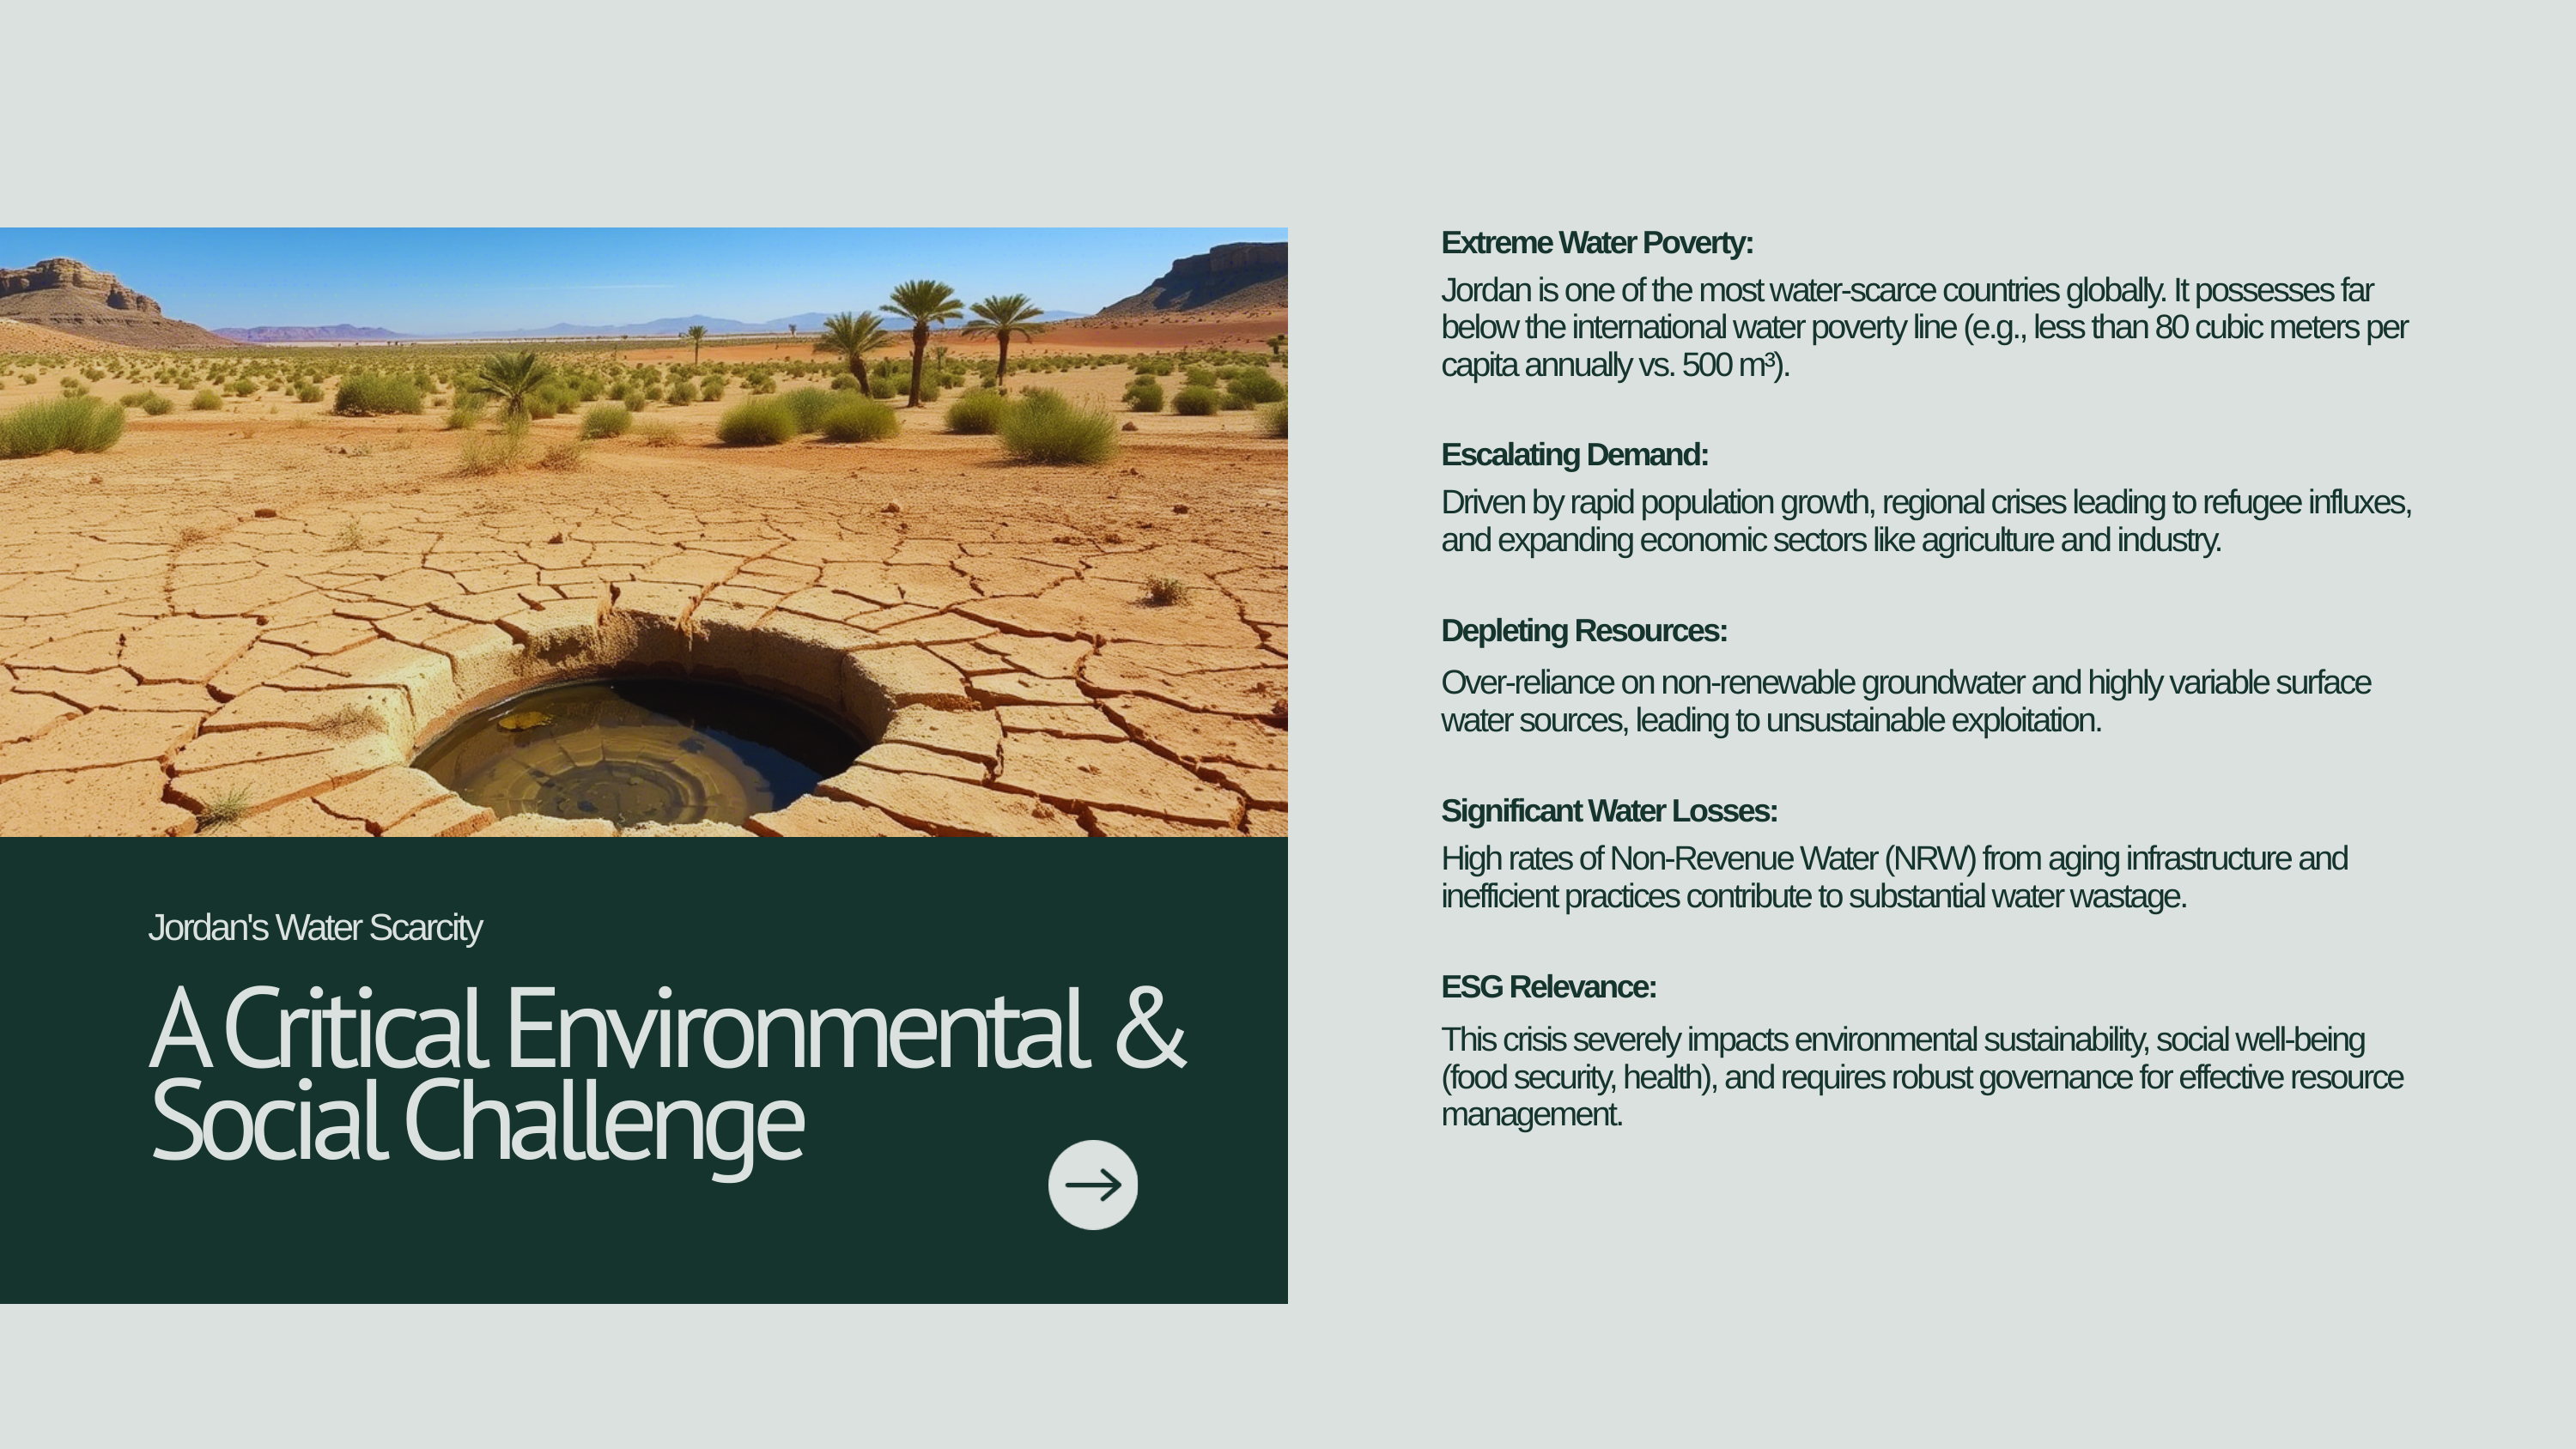

Extreme Water Poverty:

Jordan is one of the most water-scarce countries globally. It possesses far below the international water poverty line (e.g., less than 80 cubic meters per capita annually vs. 500 m³).
Escalating Demand:
Driven by rapid population growth, regional crises leading to refugee influxes, and expanding economic sectors like agriculture and industry.
Depleting Resources:
Over-reliance on non-renewable groundwater and highly variable surface water sources, leading to unsustainable exploitation.
Significant Water Losses:

High rates of Non-Revenue Water (NRW) from aging infrastructure and inefficient practices contribute to substantial water wastage.
Jordan's Water Scarcity
ESG Relevance:
A Critical Environmental & Social Challenge
This crisis severely impacts environmental sustainability, social well-being (food security, health), and requires robust governance for effective resource management.